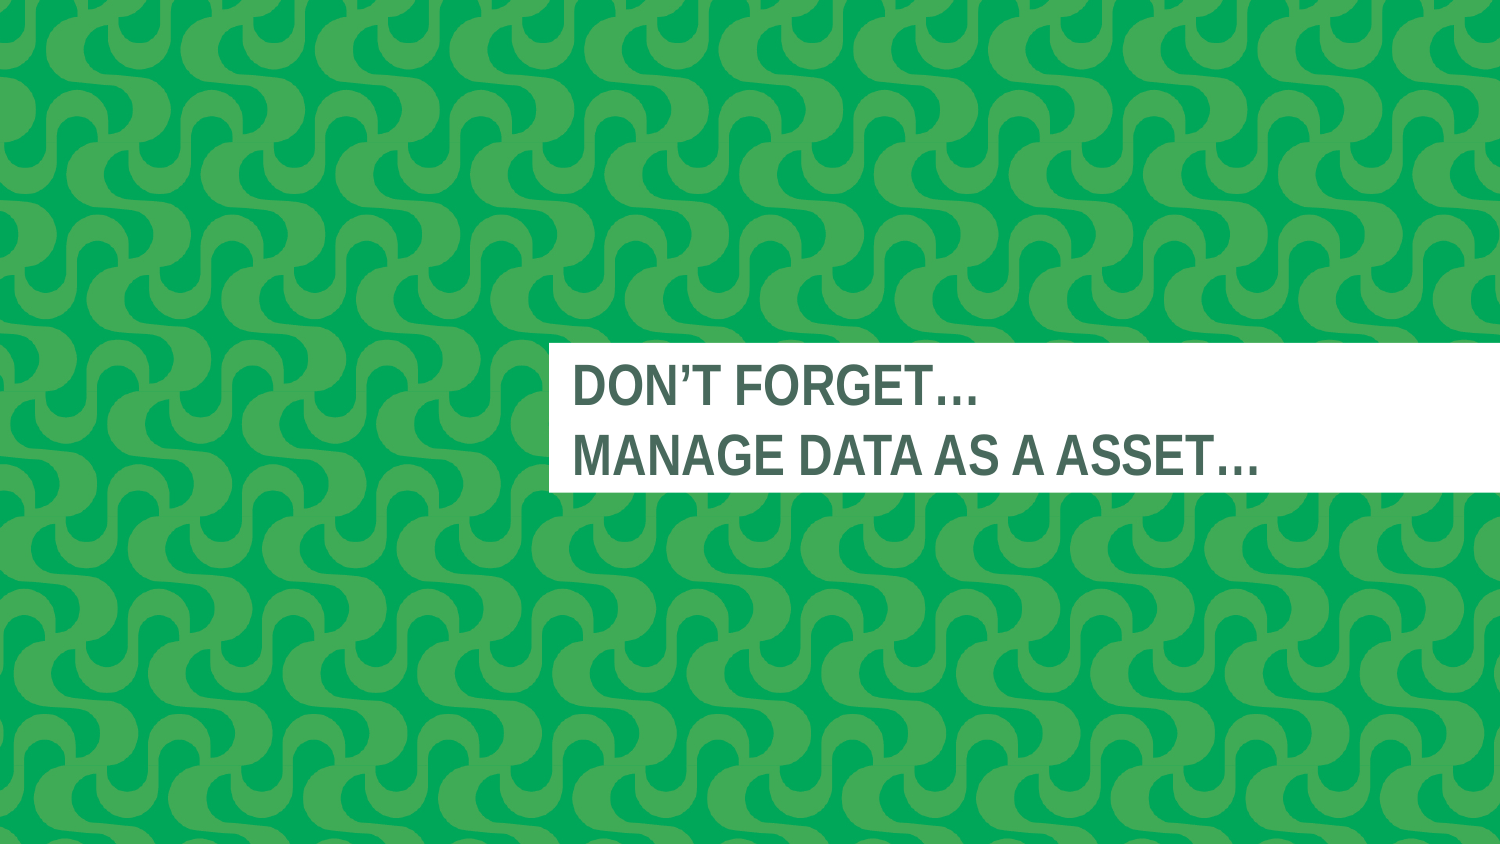

# Don’t Forget… Manage data as a ASSET…